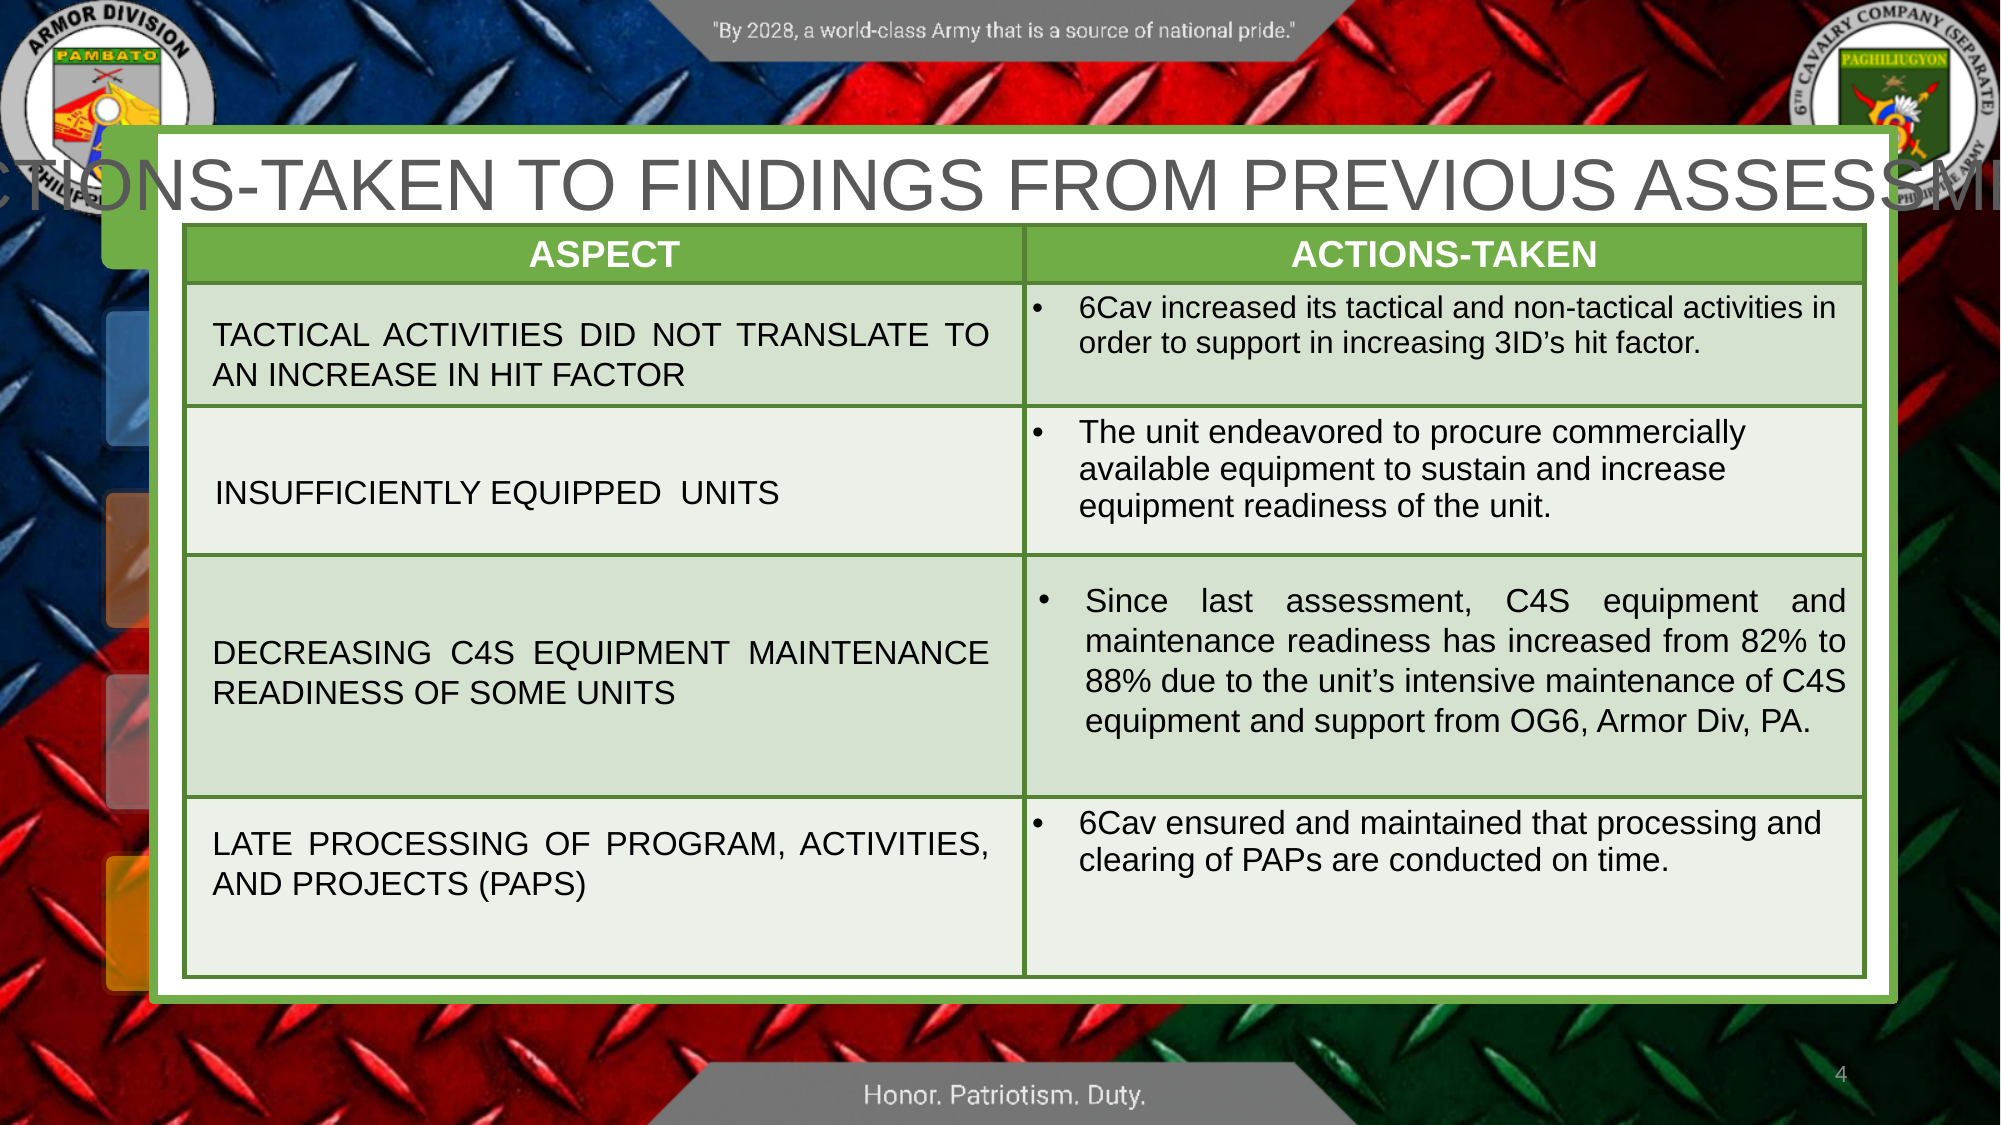

ACTIONS-TAKEN TO FINDINGS FROM PREVIOUS ASSESSMENT

| ASPECT | ACTIONS-TAKEN |
| --- | --- |
|  | 6Cav increased its tactical and non-tactical activities in order to support in increasing 3ID’s hit factor. |
|  | The unit endeavored to procure commercially available equipment to sustain and increase equipment readiness of the unit. |
|  |  |
|  | 6Cav ensured and maintained that processing and clearing of PAPs are conducted on time. |
TACTICAL ACTIVITIES DID NOT TRANSLATE TO AN INCREASE IN HIT FACTOR

INSUFFICIENTLY EQUIPPED  UNITS

Since last assessment, C4S equipment and maintenance readiness has increased from 82% to 88% due to the unit’s intensive maintenance of C4S equipment and support from OG6, Armor Div, PA.
DECREASING C4S EQUIPMENT MAINTENANCE READINESS OF SOME UNITS

LATE PROCESSING OF PROGRAM, ACTIVITIES, AND PROJECTS (PAPS)

4